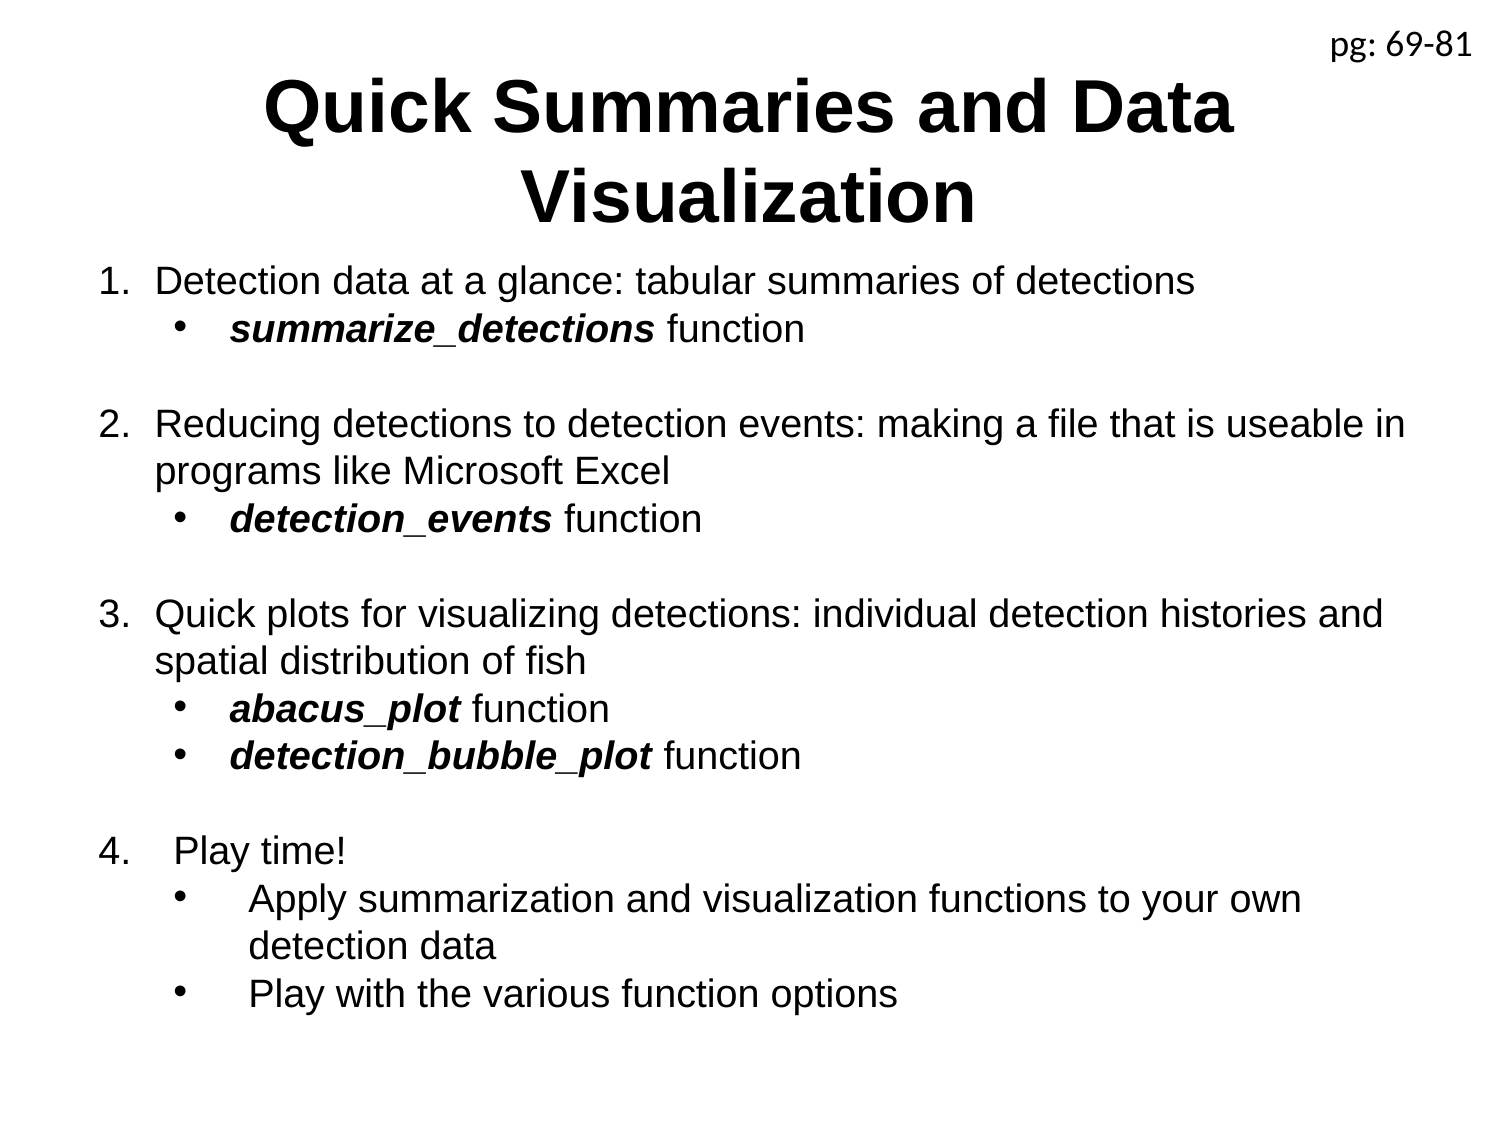

pg: 69-81
Quick Summaries and Data Visualization
Detection data at a glance: tabular summaries of detections
summarize_detections function

Reducing detections to detection events: making a file that is useable in programs like Microsoft Excel
detection_events function

Quick plots for visualizing detections: individual detection histories and spatial distribution of fish
abacus_plot function
detection_bubble_plot function

Play time!
Apply summarization and visualization functions to your own detection data
Play with the various function options